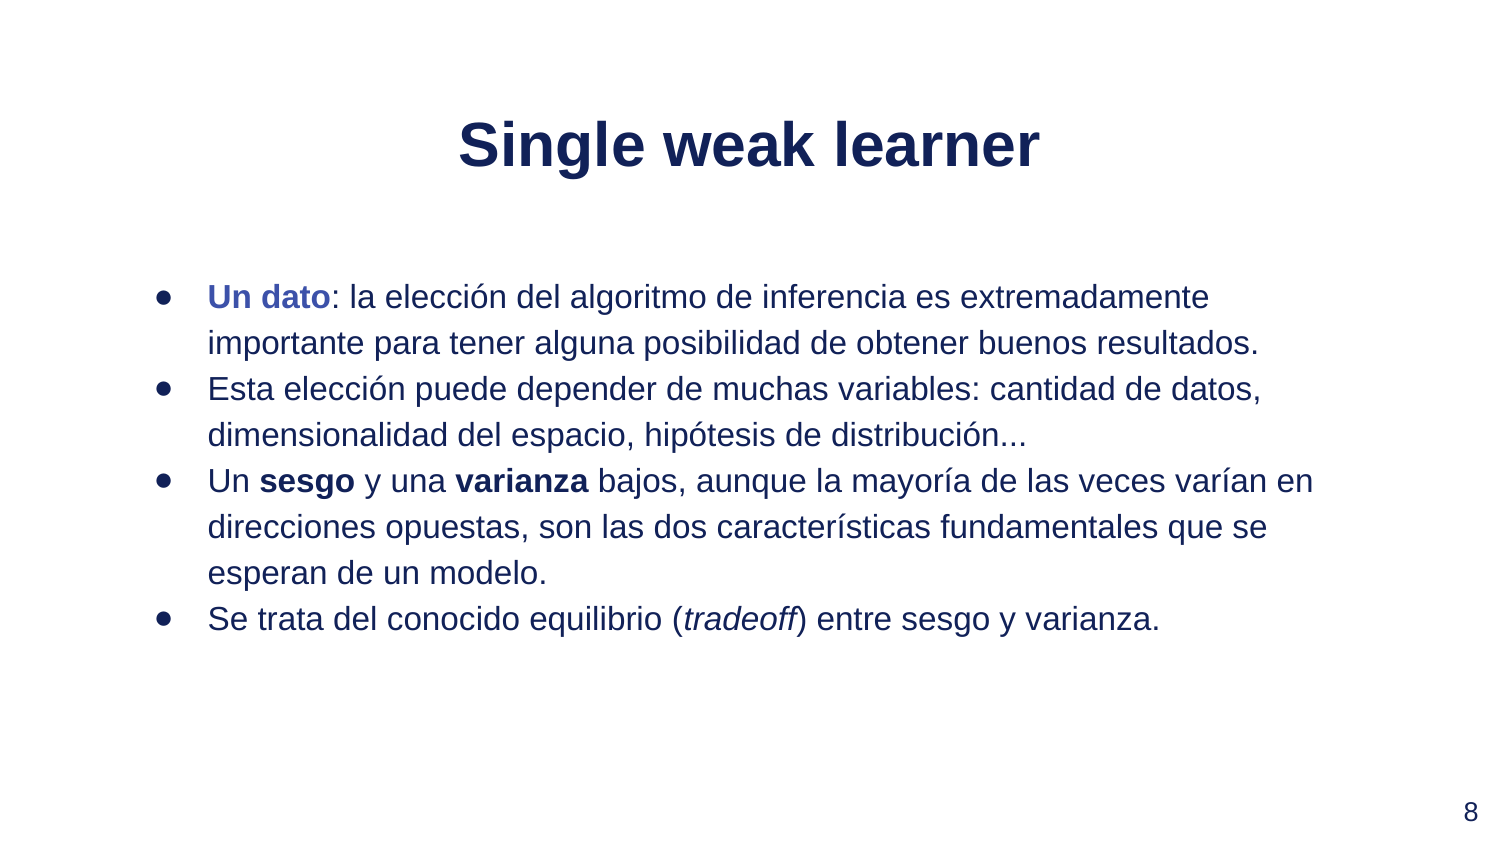

Single weak learner
Un dato: la elección del algoritmo de inferencia es extremadamente importante para tener alguna posibilidad de obtener buenos resultados.
Esta elección puede depender de muchas variables: cantidad de datos, dimensionalidad del espacio, hipótesis de distribución...
Un sesgo y una varianza bajos, aunque la mayoría de las veces varían en direcciones opuestas, son las dos características fundamentales que se esperan de un modelo.
Se trata del conocido equilibrio (tradeoff) entre sesgo y varianza.
8